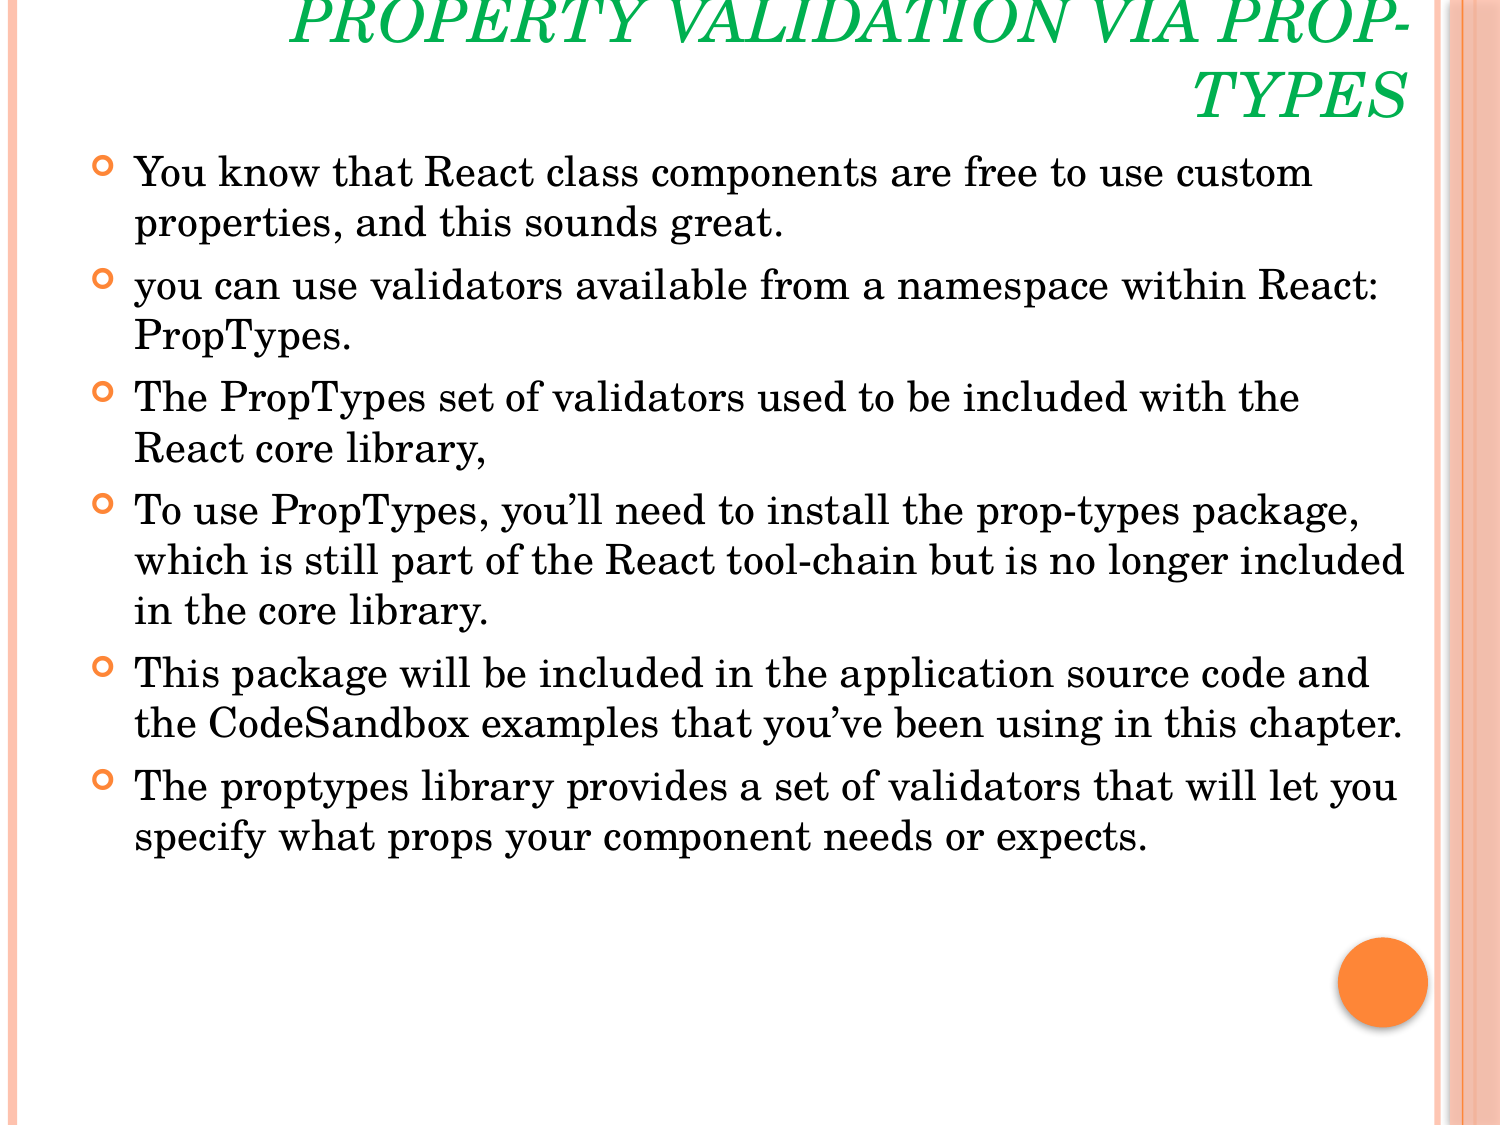

# Property validation via Prop-Types
You know that React class components are free to use custom properties, and this sounds great.
you can use validators available from a namespace within React: PropTypes.
The PropTypes set of validators used to be included with the React core library,
To use PropTypes, you’ll need to install the prop-types package, which is still part of the React tool-chain but is no longer included in the core library.
This package will be included in the application source code and the CodeSandbox examples that you’ve been using in this chapter.
The proptypes library provides a set of validators that will let you specify what props your component needs or expects.